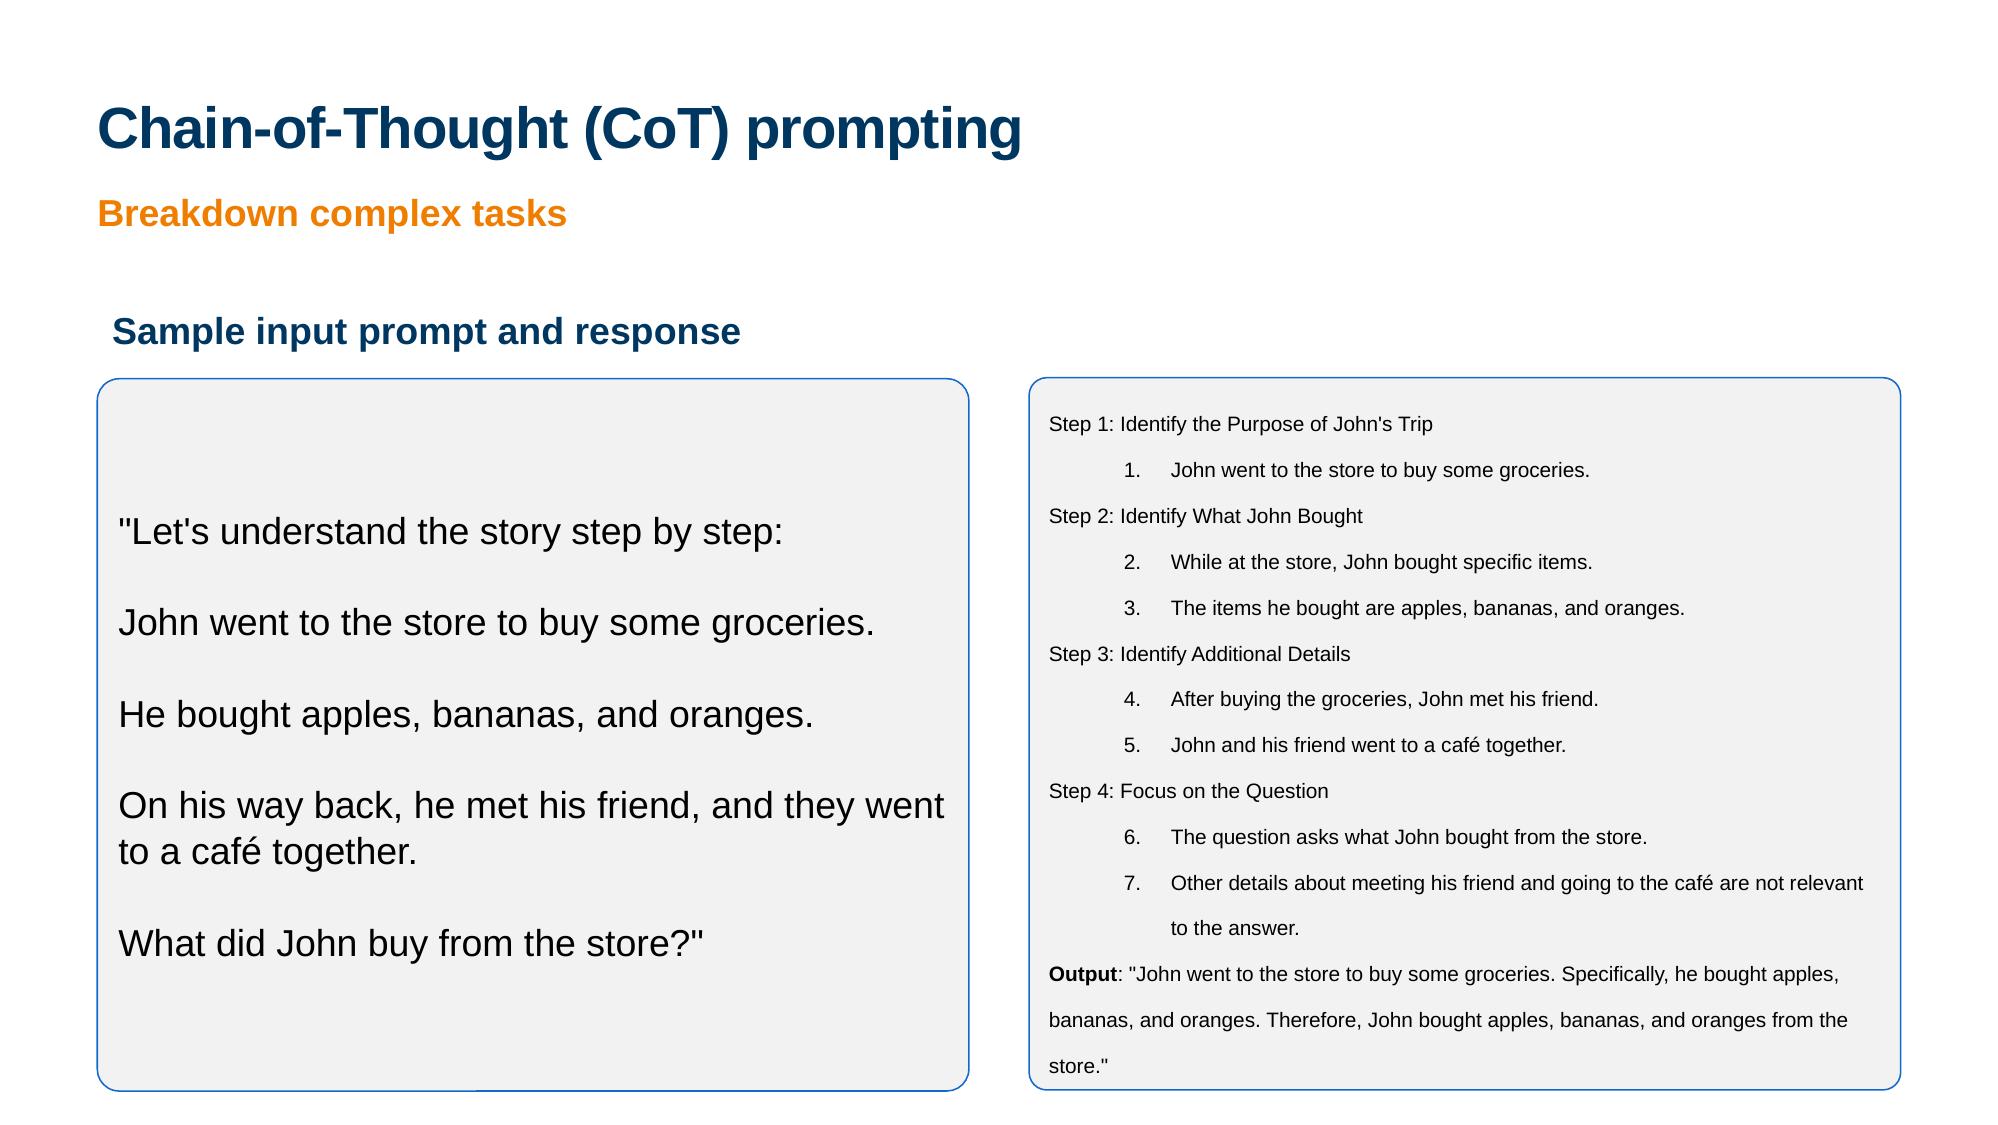

# Chain-of-Thought (CoT) prompting
Breakdown complex tasks
Sample input prompt and response
Step 1: Identify the Purpose of John's Trip
John went to the store to buy some groceries.
Step 2: Identify What John Bought
While at the store, John bought specific items.
The items he bought are apples, bananas, and oranges.
Step 3: Identify Additional Details
After buying the groceries, John met his friend.
John and his friend went to a café together.
Step 4: Focus on the Question
The question asks what John bought from the store.
Other details about meeting his friend and going to the café are not relevant to the answer.
Output: "John went to the store to buy some groceries. Specifically, he bought apples, bananas, and oranges. Therefore, John bought apples, bananas, and oranges from the store."
"Let's understand the story step by step:

John went to the store to buy some groceries.

He bought apples, bananas, and oranges.

On his way back, he met his friend, and they went to a café together.

What did John buy from the store?"